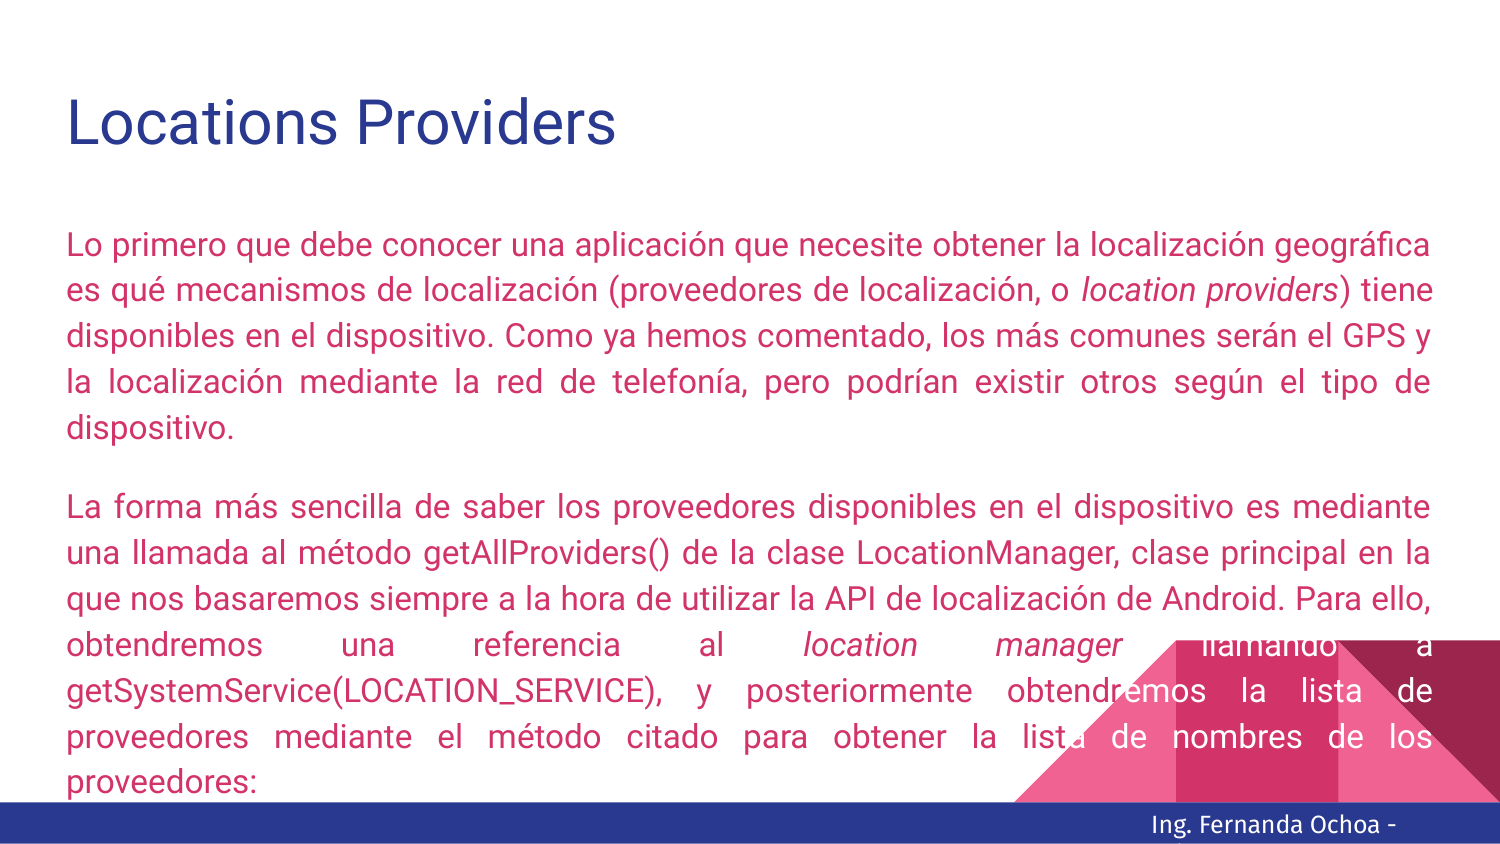

# Locations Providers
Lo primero que debe conocer una aplicación que necesite obtener la localización geográfica es qué mecanismos de localización (proveedores de localización, o location providers) tiene disponibles en el dispositivo. Como ya hemos comentado, los más comunes serán el GPS y la localización mediante la red de telefonía, pero podrían existir otros según el tipo de dispositivo.
La forma más sencilla de saber los proveedores disponibles en el dispositivo es mediante una llamada al método getAllProviders() de la clase LocationManager, clase principal en la que nos basaremos siempre a la hora de utilizar la API de localización de Android. Para ello, obtendremos una referencia al location manager llamando a getSystemService(LOCATION_SERVICE), y posteriormente obtendremos la lista de proveedores mediante el método citado para obtener la lista de nombres de los proveedores:

Ing. Fernanda Ochoa - @imonsh